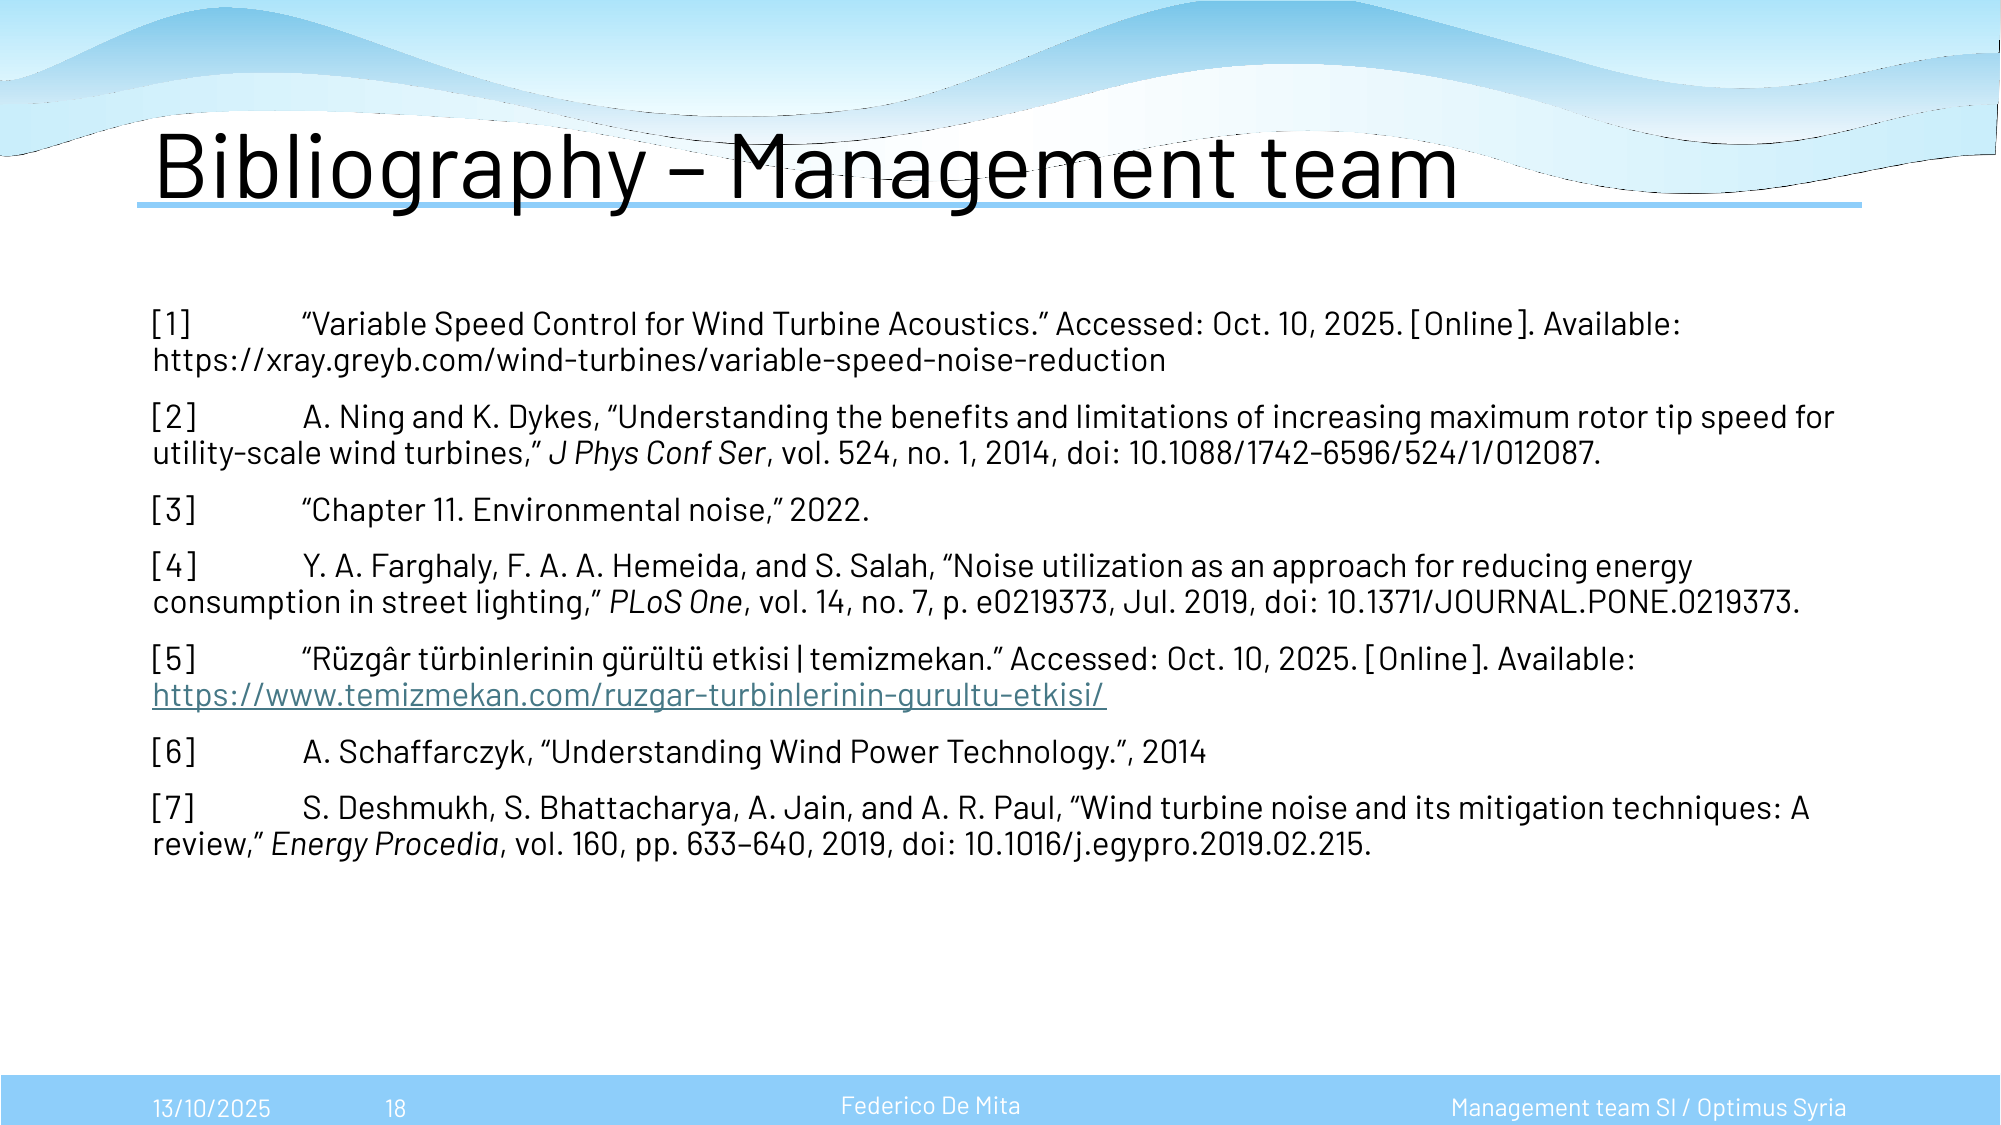

# Bibliography – Management team
[1]	“Variable Speed Control for Wind Turbine Acoustics.” Accessed: Oct. 10, 2025. [Online]. Available: https://xray.greyb.com/wind-turbines/variable-speed-noise-reduction
[2]	A. Ning and K. Dykes, “Understanding the benefits and limitations of increasing maximum rotor tip speed for utility-scale wind turbines,” J Phys Conf Ser, vol. 524, no. 1, 2014, doi: 10.1088/1742-6596/524/1/012087.
[3]	“Chapter 11. Environmental noise,” 2022.
[4]	Y. A. Farghaly, F. A. A. Hemeida, and S. Salah, “Noise utilization as an approach for reducing energy consumption in street lighting,” PLoS One, vol. 14, no. 7, p. e0219373, Jul. 2019, doi: 10.1371/JOURNAL.PONE.0219373.
[5]	“Rüzgâr türbinlerinin gürültü etkisi | temizmekan.” Accessed: Oct. 10, 2025. [Online]. Available: https://www.temizmekan.com/ruzgar-turbinlerinin-gurultu-etkisi/
[6]	A. Schaffarczyk, “Understanding Wind Power Technology.”, 2014
[7]	S. Deshmukh, S. Bhattacharya, A. Jain, and A. R. Paul, “Wind turbine noise and its mitigation techniques: A review,” Energy Procedia, vol. 160, pp. 633–640, 2019, doi: 10.1016/j.egypro.2019.02.215.

Management team SI / Optimus Syria
Federico De Mita
13/10/2025
18